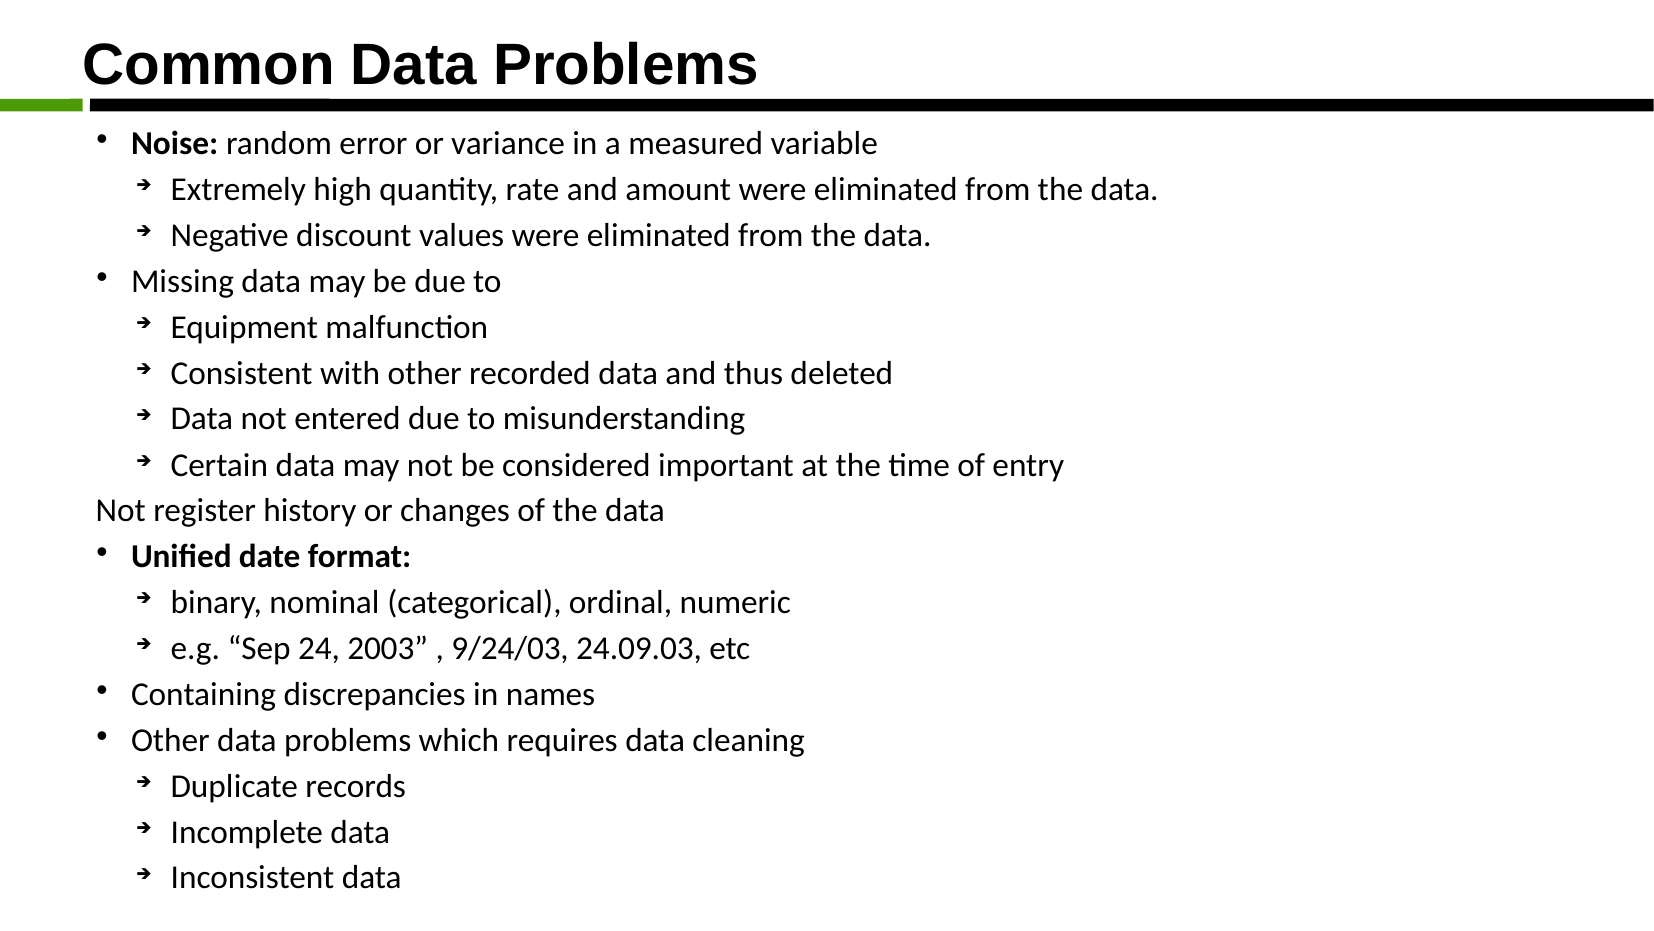

Common Data Problems

Noise: random error or variance in a measured variable
Extremely high quantity, rate and amount were eliminated from the data.
Negative discount values were eliminated from the data.
Missing data may be due to
Equipment malfunction
Consistent with other recorded data and thus deleted
Data not entered due to misunderstanding
Certain data may not be considered important at the time of entry
Not register history or changes of the data
Unified date format:
binary, nominal (categorical), ordinal, numeric
e.g. “Sep 24, 2003” , 9/24/03, 24.09.03, etc
Containing discrepancies in names
Other data problems which requires data cleaning
Duplicate records
Incomplete data
Inconsistent data